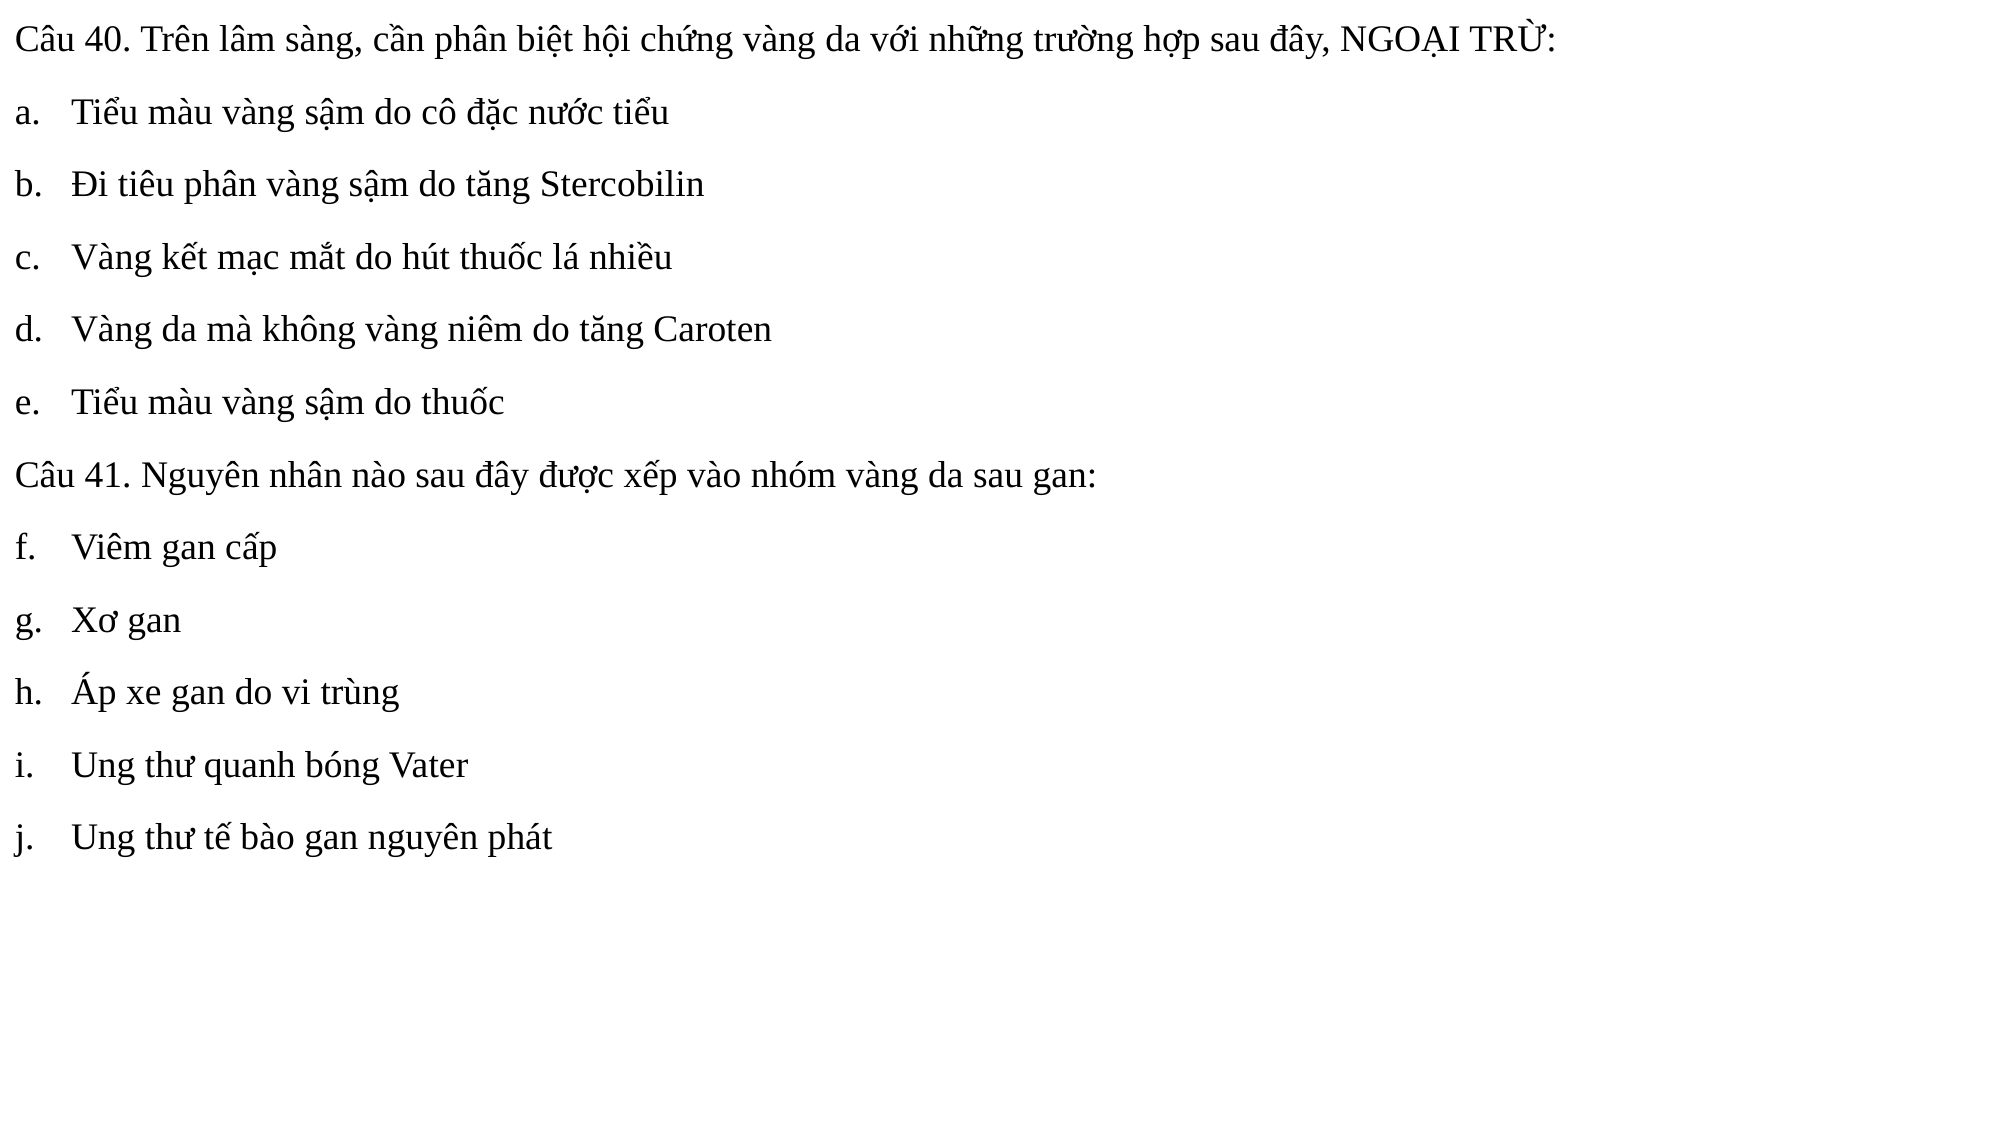

Câu 40. Trên lâm sàng, cần phân biệt hội chứng vàng da với những trường hợp sau đây, NGOẠI TRỪ:
Tiểu màu vàng sậm do cô đặc nước tiểu
Đi tiêu phân vàng sậm do tăng Stercobilin
Vàng kết mạc mắt do hút thuốc lá nhiều
Vàng da mà không vàng niêm do tăng Caroten
Tiểu màu vàng sậm do thuốc
Câu 41. Nguyên nhân nào sau đây được xếp vào nhóm vàng da sau gan:
Viêm gan cấp
Xơ gan
Áp xe gan do vi trùng
Ung thư quanh bóng Vater
Ung thư tế bào gan nguyên phát